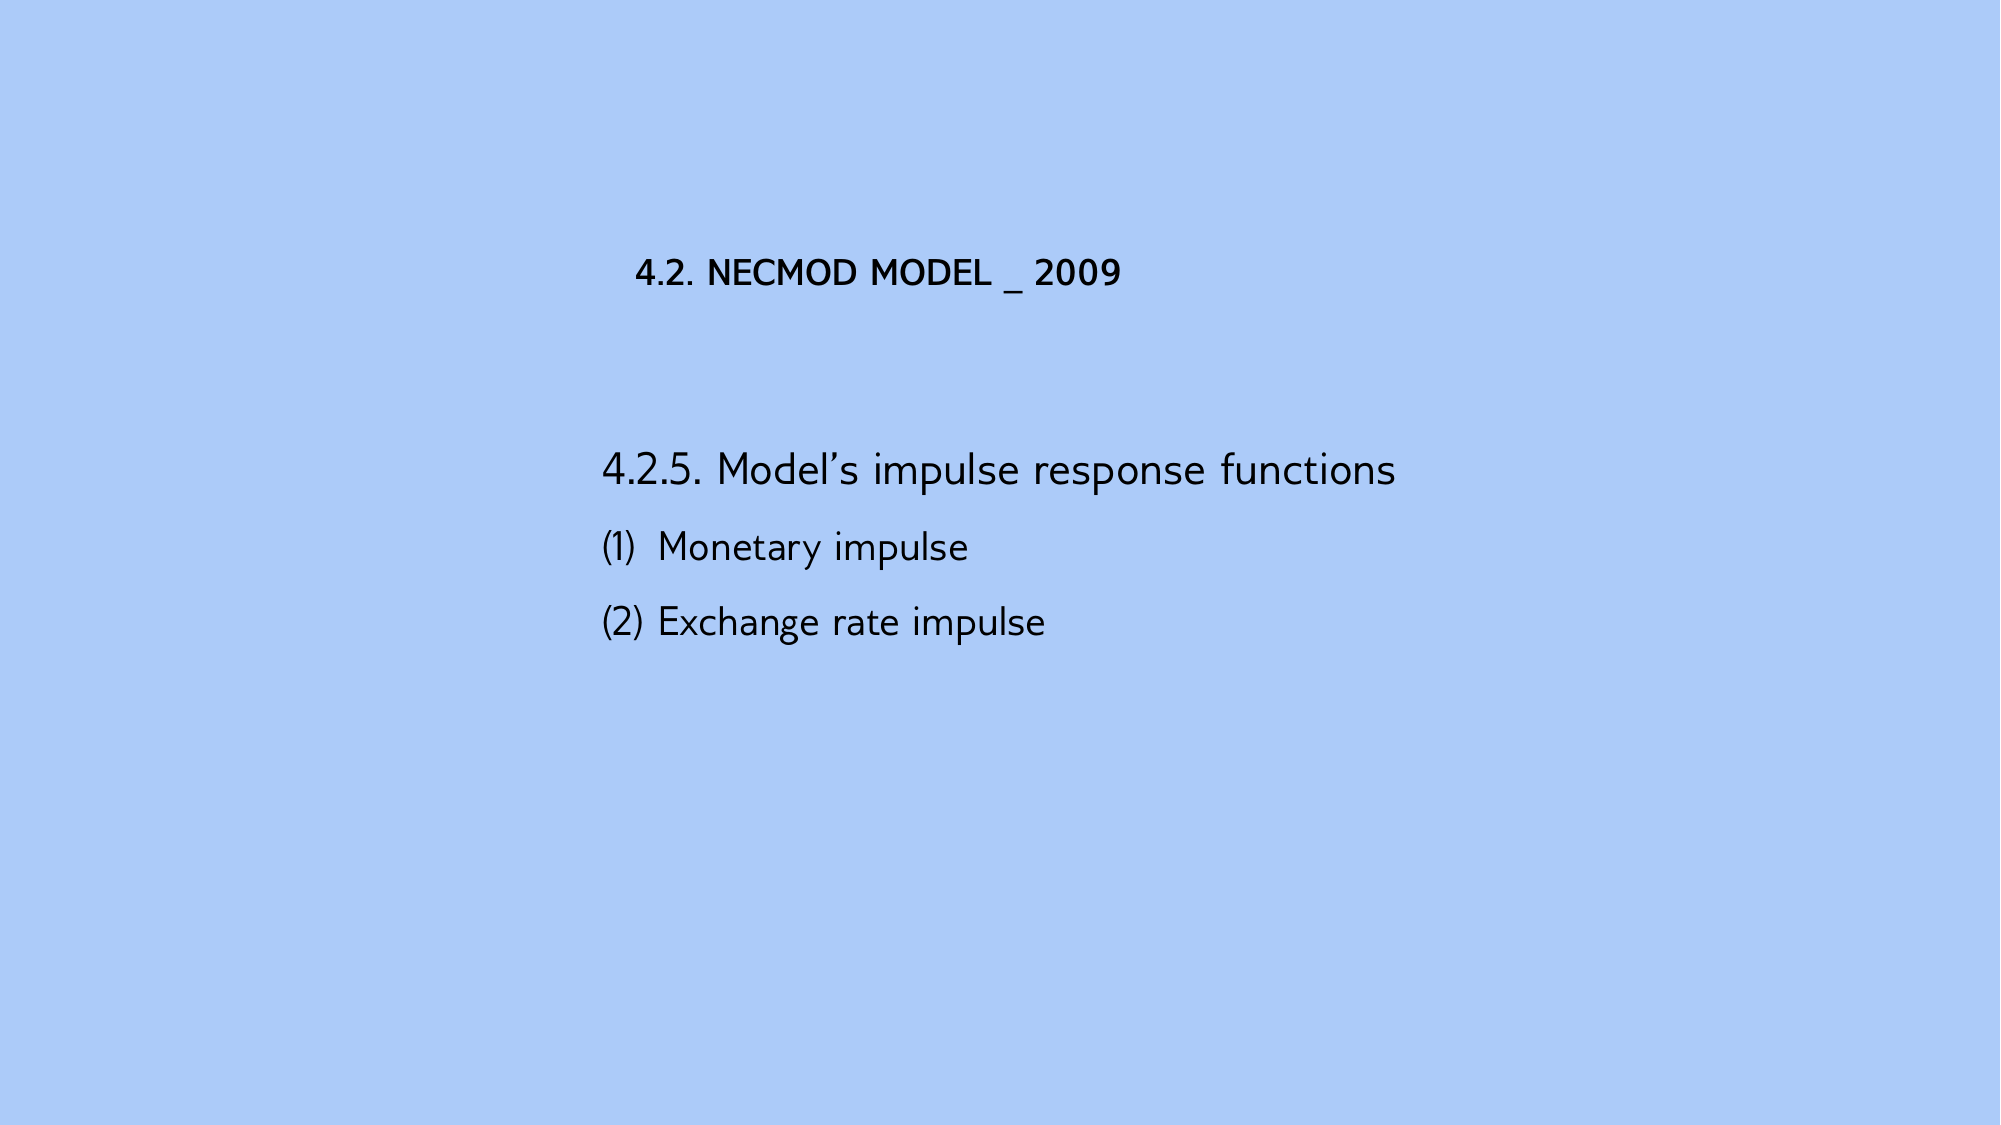

4.2. NECMOD MODEL _ 2009
4.2.5. Model’s impulse response functions
Monetary impulse
Exchange rate impulse